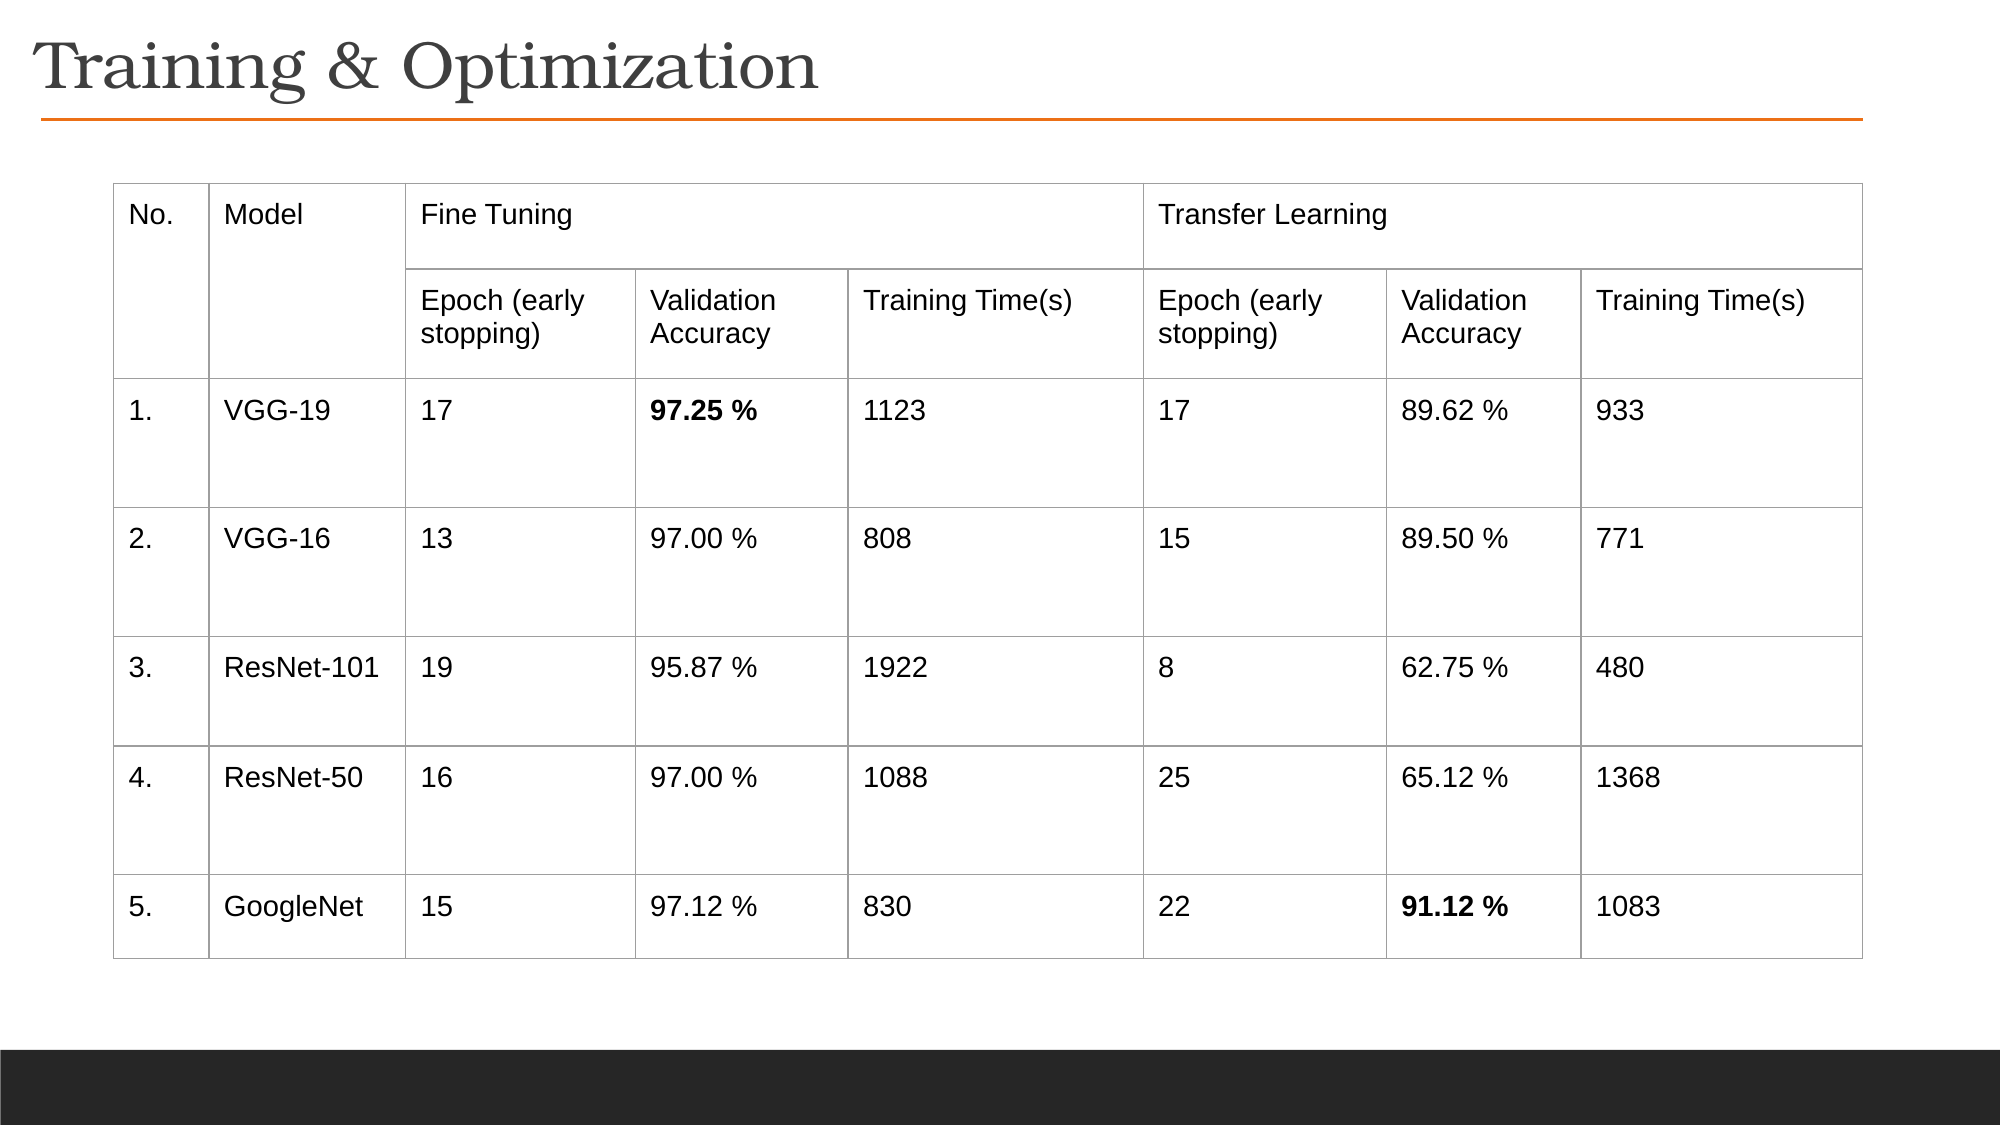

Training & Optimization
| No. | Model | Fine Tuning |  |  | Transfer Learning |  |  |
| --- | --- | --- | --- | --- | --- | --- | --- |
|  |  | Epoch (early stopping) | Validation Accuracy | Training Time(s) | Epoch (early stopping) | Validation Accuracy | Training Time(s) |
| 1. | VGG-19 | 17 | 97.25 % | 1123 | 17 | 89.62 % | 933 |
| 2. | VGG-16 | 13 | 97.00 % | 808 | 15 | 89.50 % | 771 |
| 3. | ResNet-101 | 19 | 95.87 % | 1922 | 8 | 62.75 % | 480 |
| 4. | ResNet-50 | 16 | 97.00 % | 1088 | 25 | 65.12 % | 1368 |
| 5. | GoogleNet | 15 | 97.12 % | 830 | 22 | 91.12 % | 1083 |